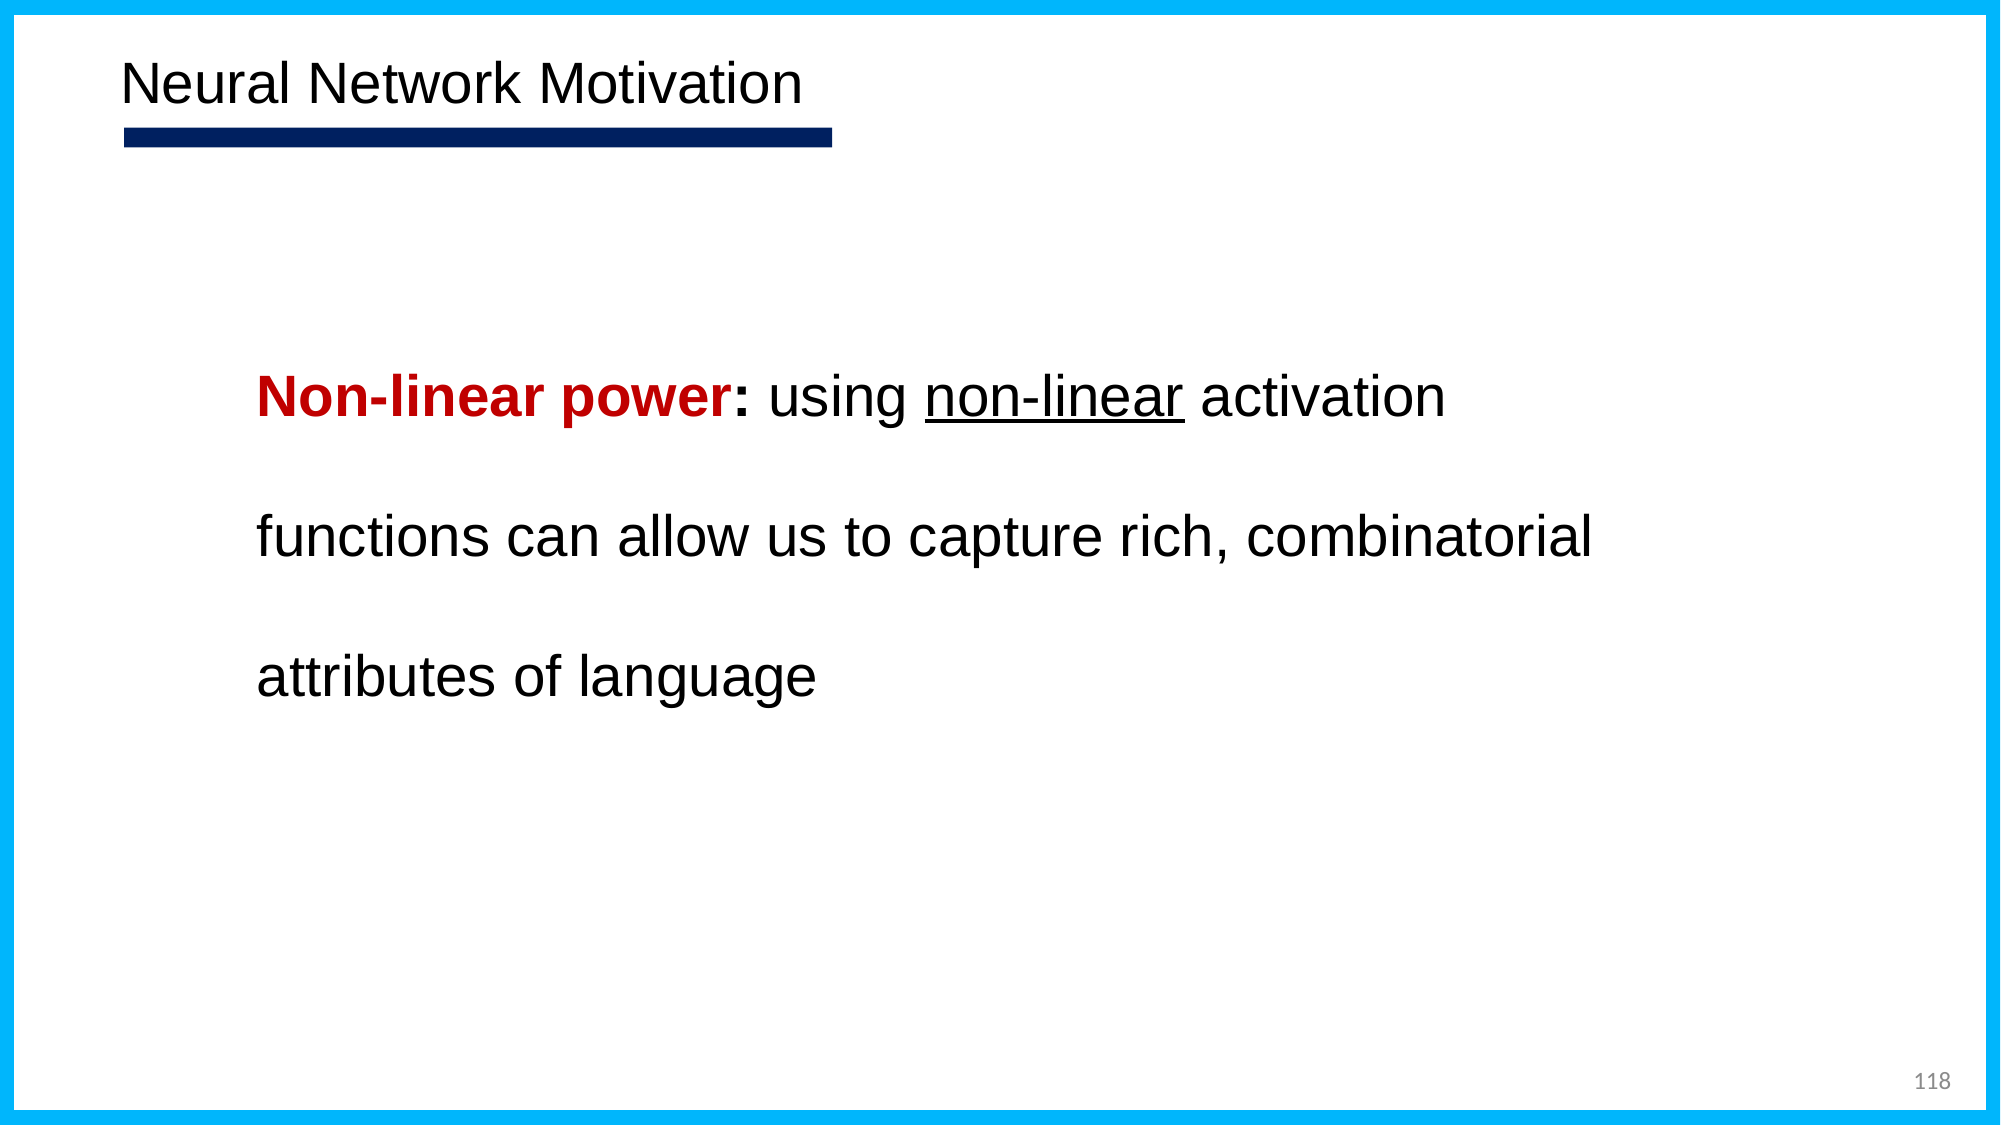

# Neural Network Motivation

Non-linear power: using non-linear activation functions can allow us to capture rich, combinatorial attributes of language
118